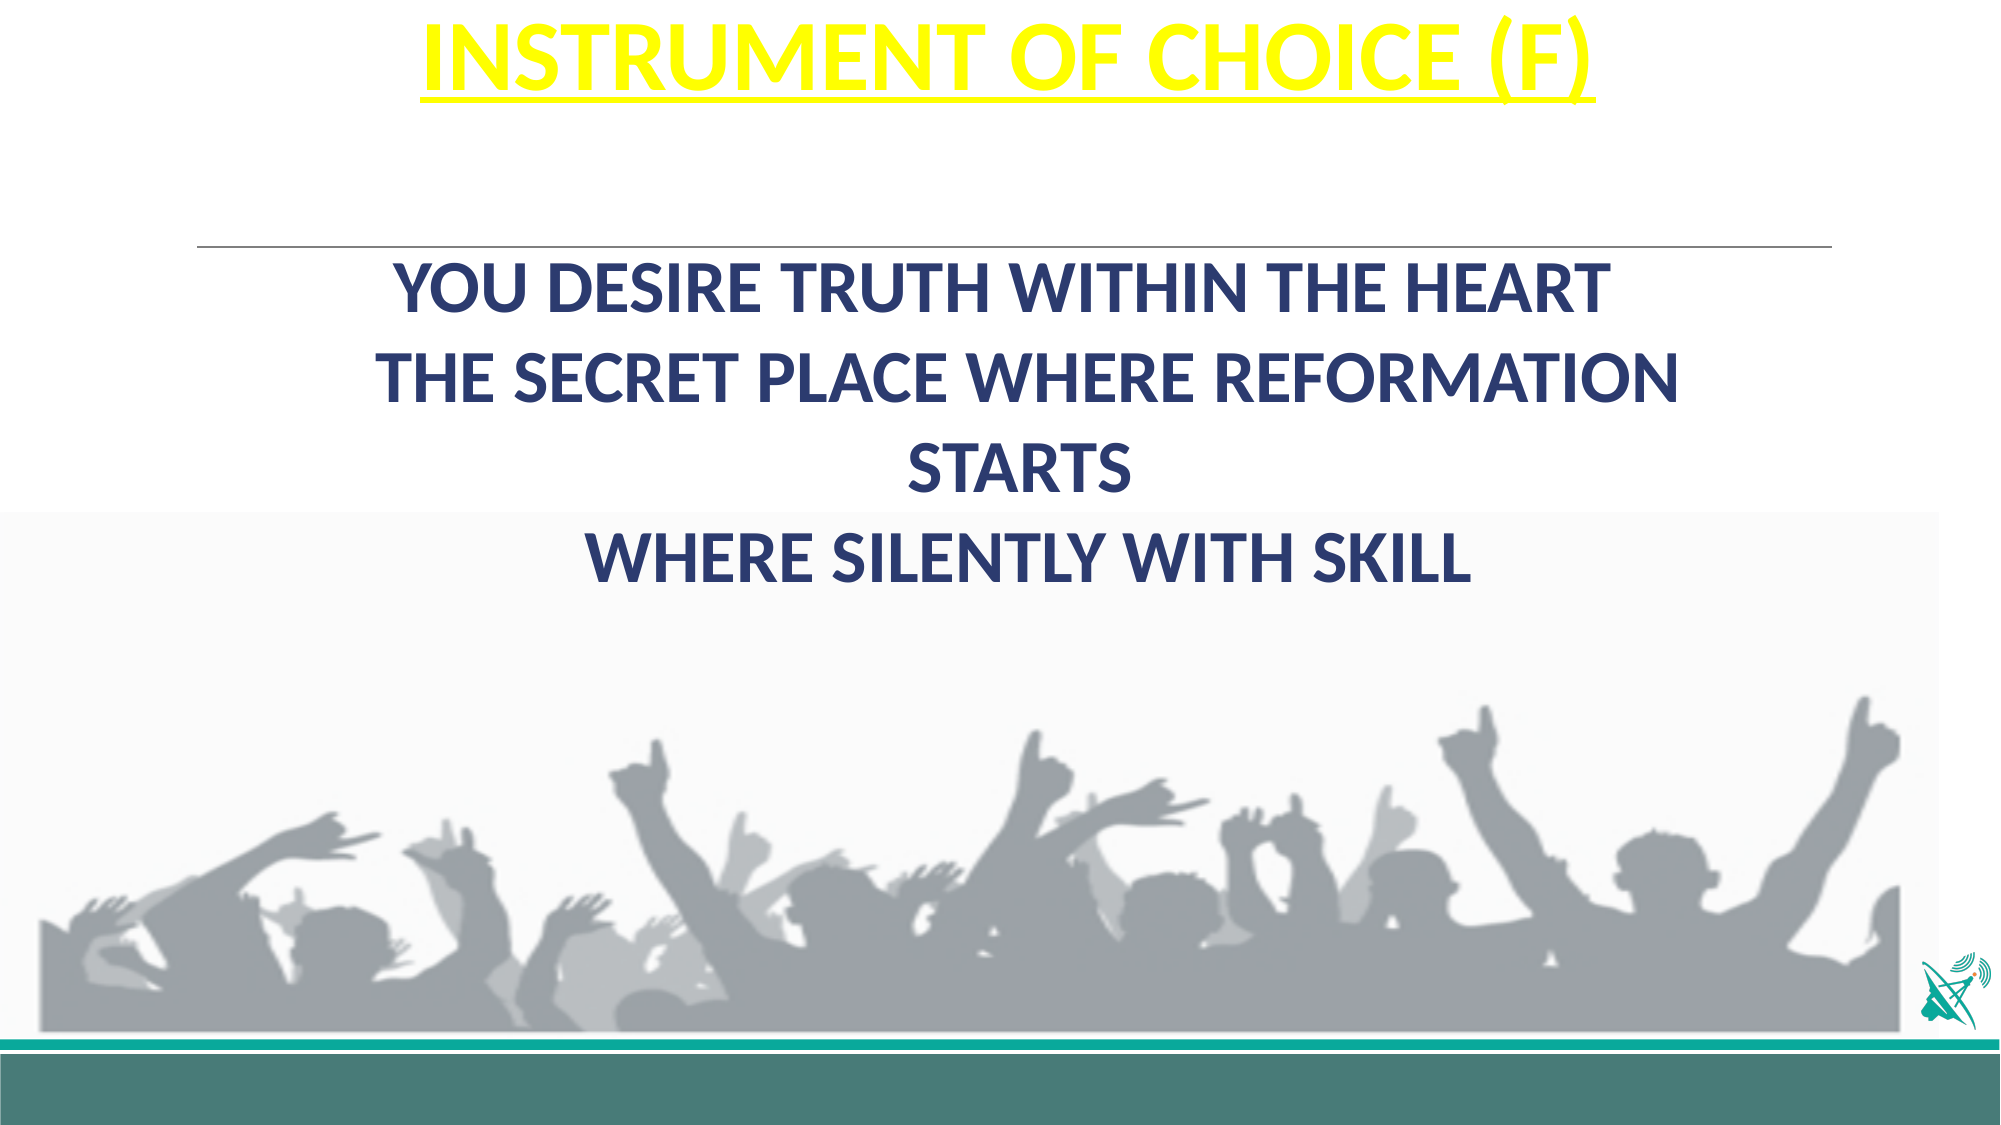

# INSTRUMENT OF CHOICE (F)
YOU DESIRE TRUTH WITHIN THE HEART
 THE SECRET PLACE WHERE REFORMATION STARTS
 WHERE SILENTLY WITH SKILL